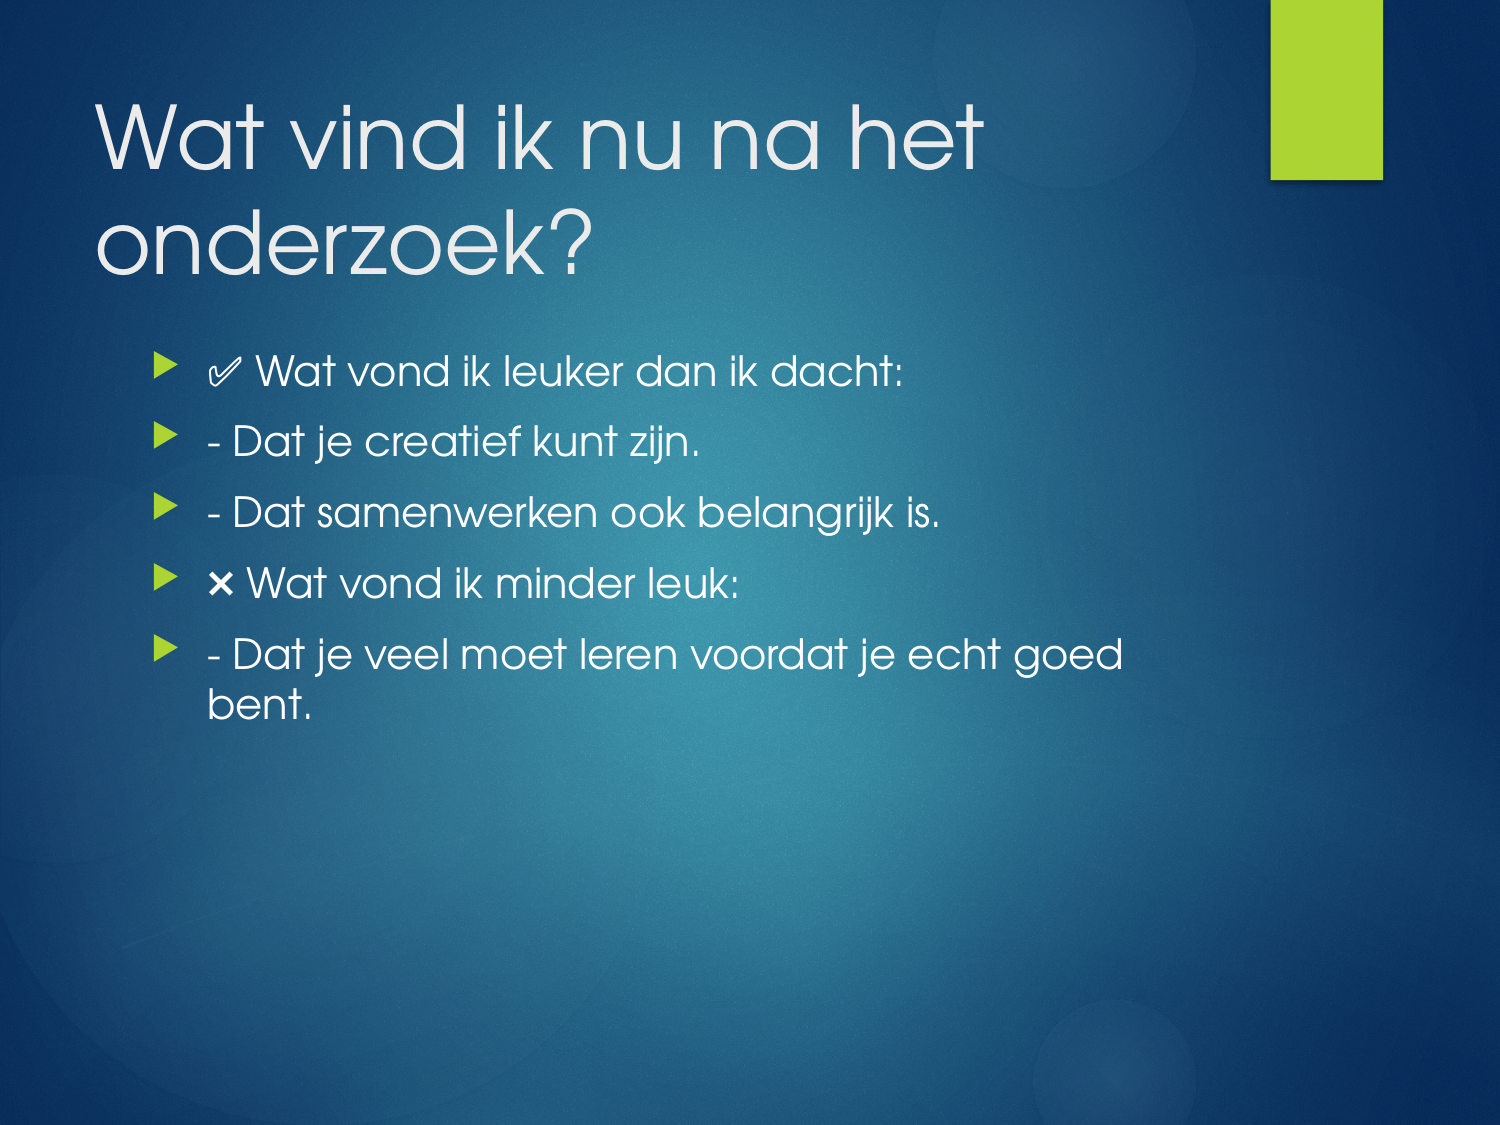

# Wat vind ik nu na het onderzoek?
✅ Wat vond ik leuker dan ik dacht:
- Dat je creatief kunt zijn.
- Dat samenwerken ook belangrijk is.
❌ Wat vond ik minder leuk:
- Dat je veel moet leren voordat je echt goed bent.